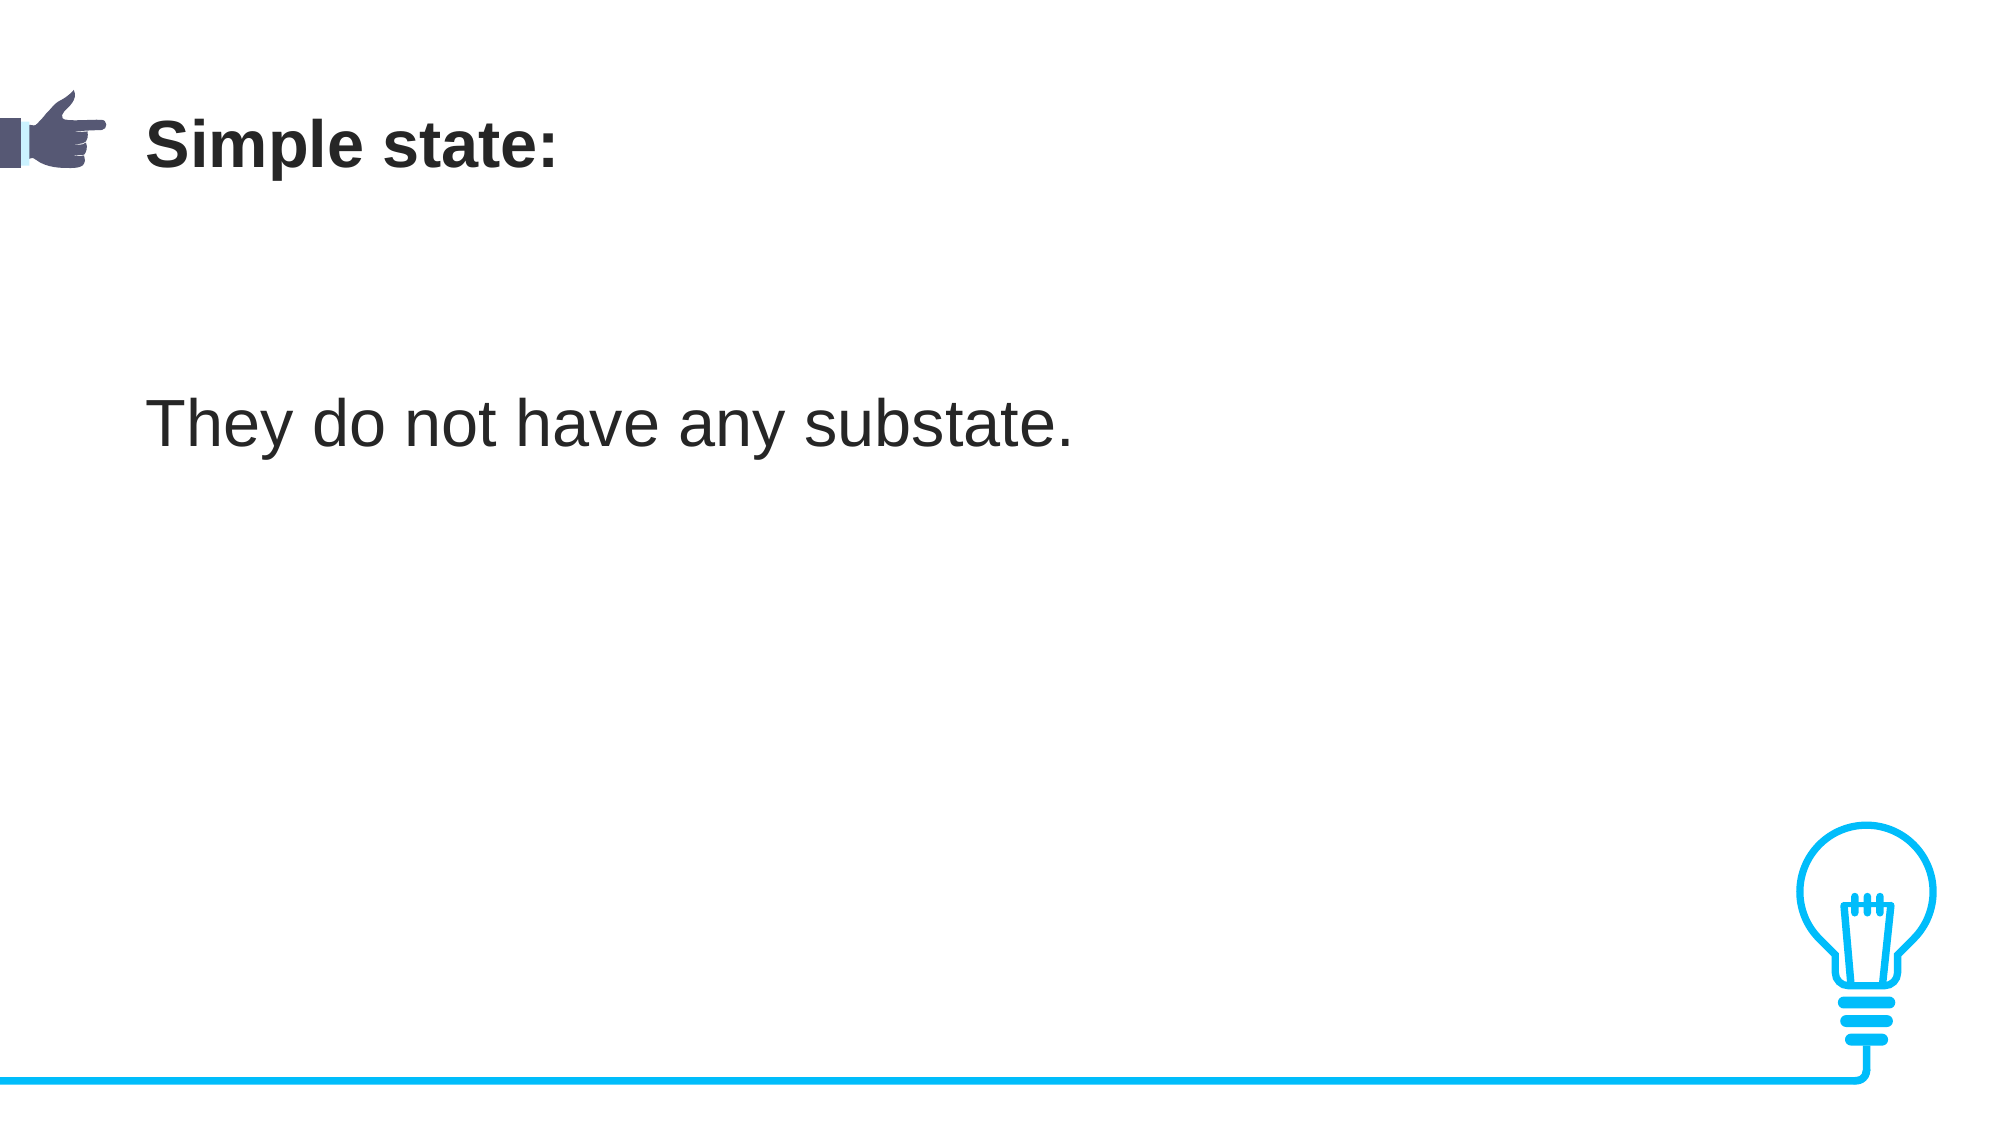

Simple state:

They do not have any substate.